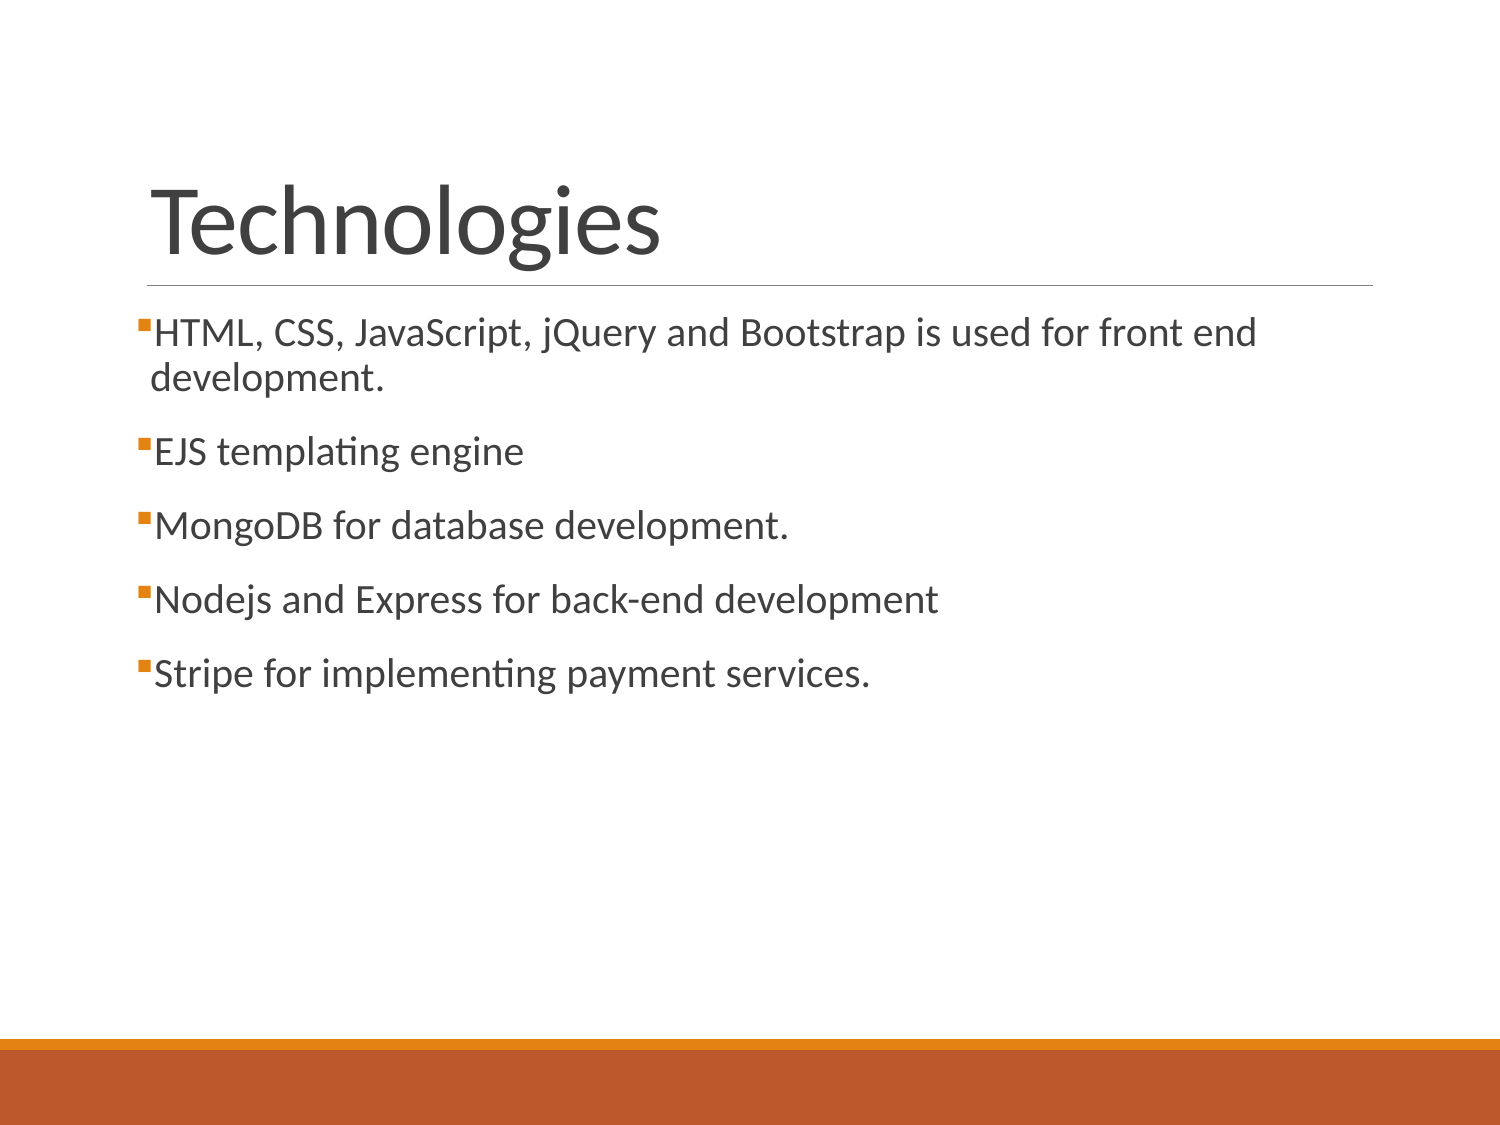

# Technologies
HTML, CSS, JavaScript, jQuery and Bootstrap is used for front end development.
EJS templating engine
MongoDB for database development.
Nodejs and Express for back-end development
Stripe for implementing payment services.